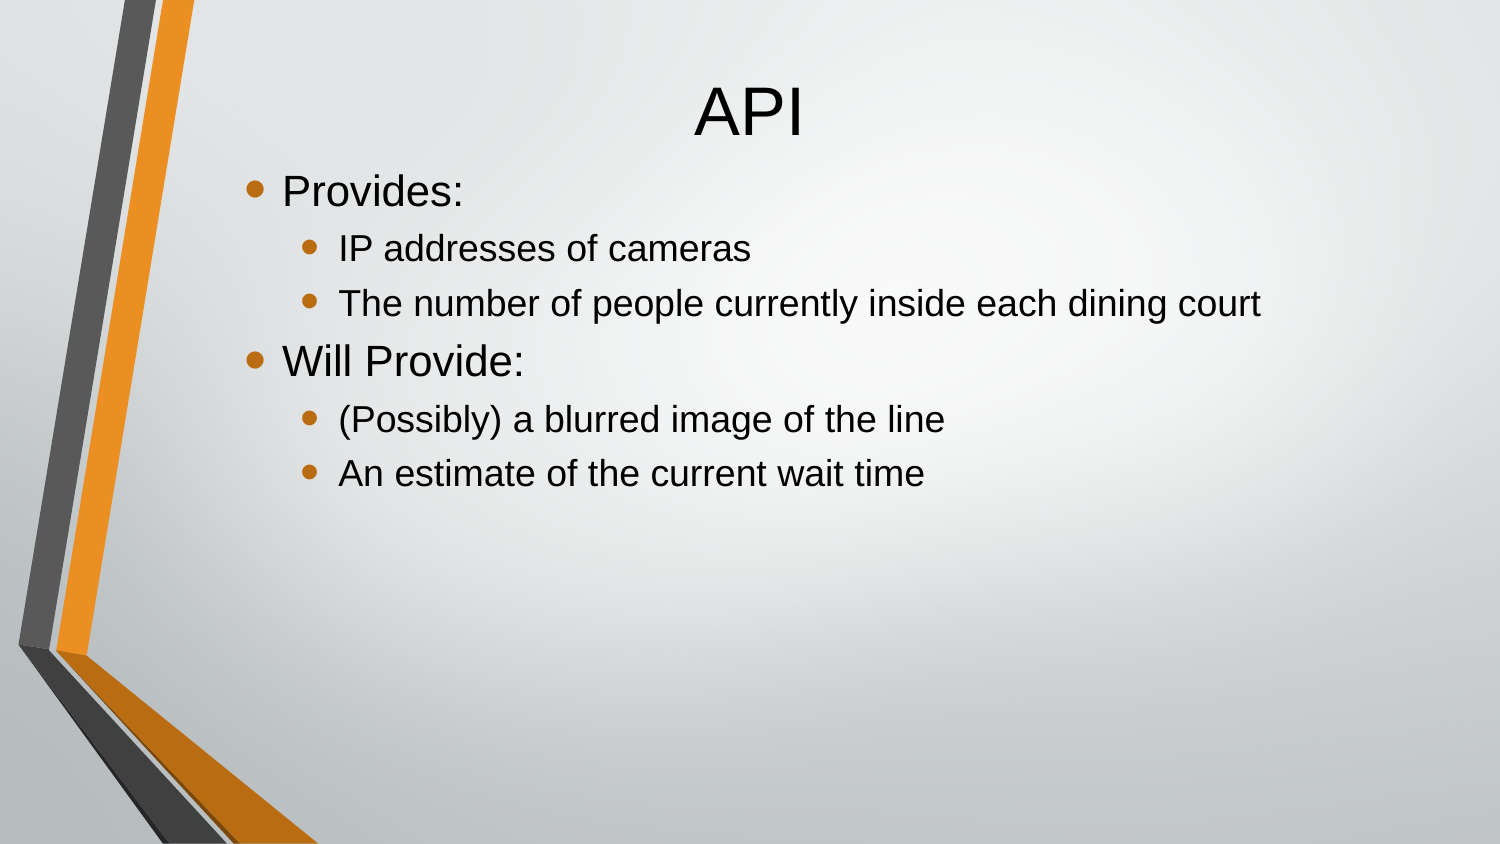

# API
Provides:
IP addresses of cameras
The number of people currently inside each dining court
Will Provide:
(Possibly) a blurred image of the line
An estimate of the current wait time